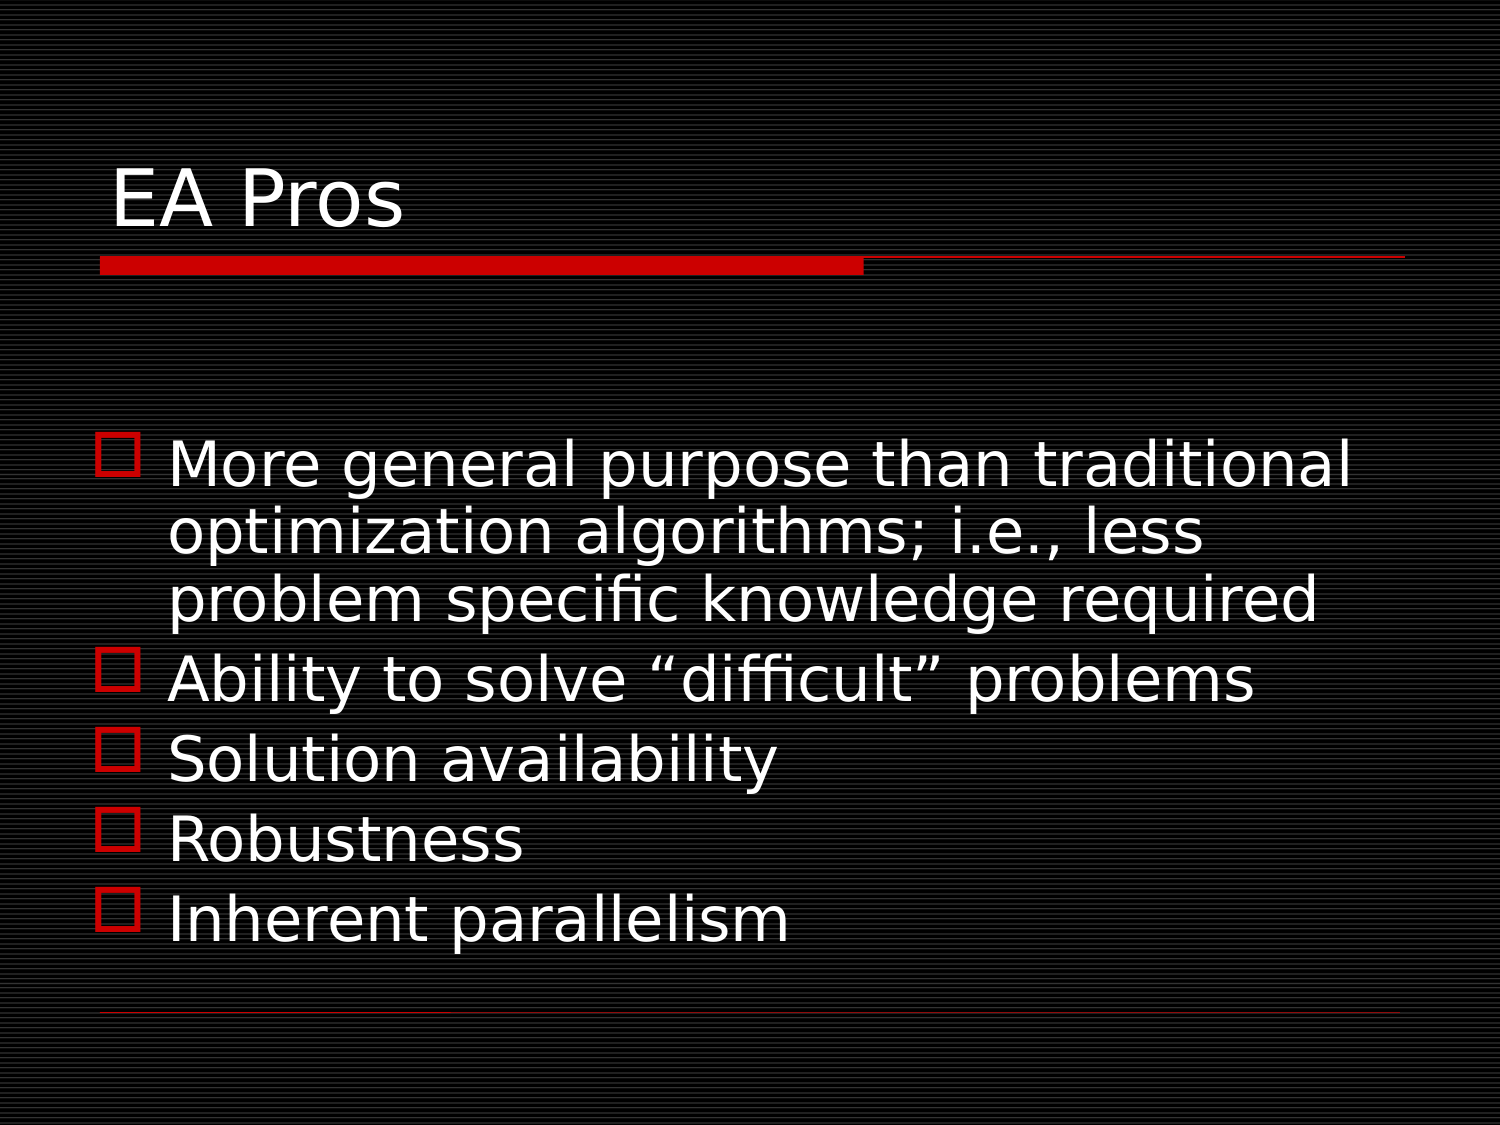

# EA Pros

More general purpose than traditional optimization algorithms; i.e., less problem specific knowledge required
Ability to solve “difficult” problems
Solution availability
Robustness
Inherent parallelism